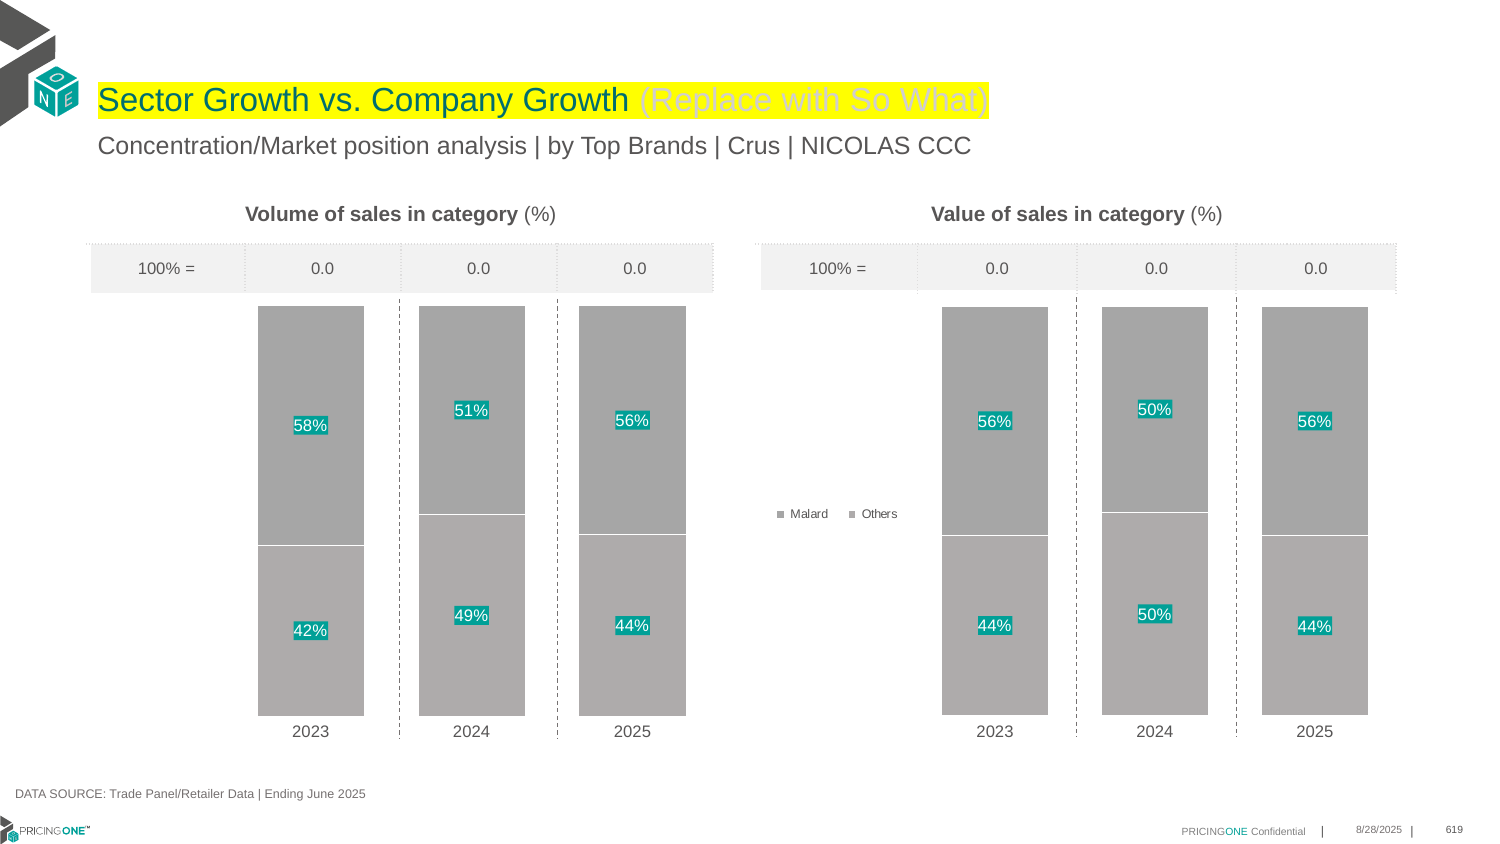

# Sector Growth vs. Company Growth (Replace with So What)
Concentration/Market position analysis | by Top Brands | Crus | NICOLAS CCC
| Volume of sales in category (%) |  |  |  |
| --- | --- | --- | --- |
| 100% = | 0.0 | 0.0 | 0.0 |
| Value of sales in category (%) |  |  |  |
| --- | --- | --- | --- |
| 100% = | 0.0 | 0.0 | 0.0 |

### Chart

| Category | Others | Malard |
|---|---|---|
| 2023 | 0.4167459562321599 | 0.5832540437678402 |
| 2024 | 0.4912663755458515 | 0.5087336244541485 |
| 2025 | 0.4416403785488959 | 0.5583596214511041 |

### Chart

| Category | Others | Malard |
|---|---|---|
| 2023 | 0.44020206478824886 | 0.5597979352117511 |
| 2024 | 0.49714912280701756 | 0.5028508771929825 |
| 2025 | 0.43891367300618295 | 0.561086326993817 |
DATA SOURCE: Trade Panel/Retailer Data | Ending June 2025

8/28/2025
619